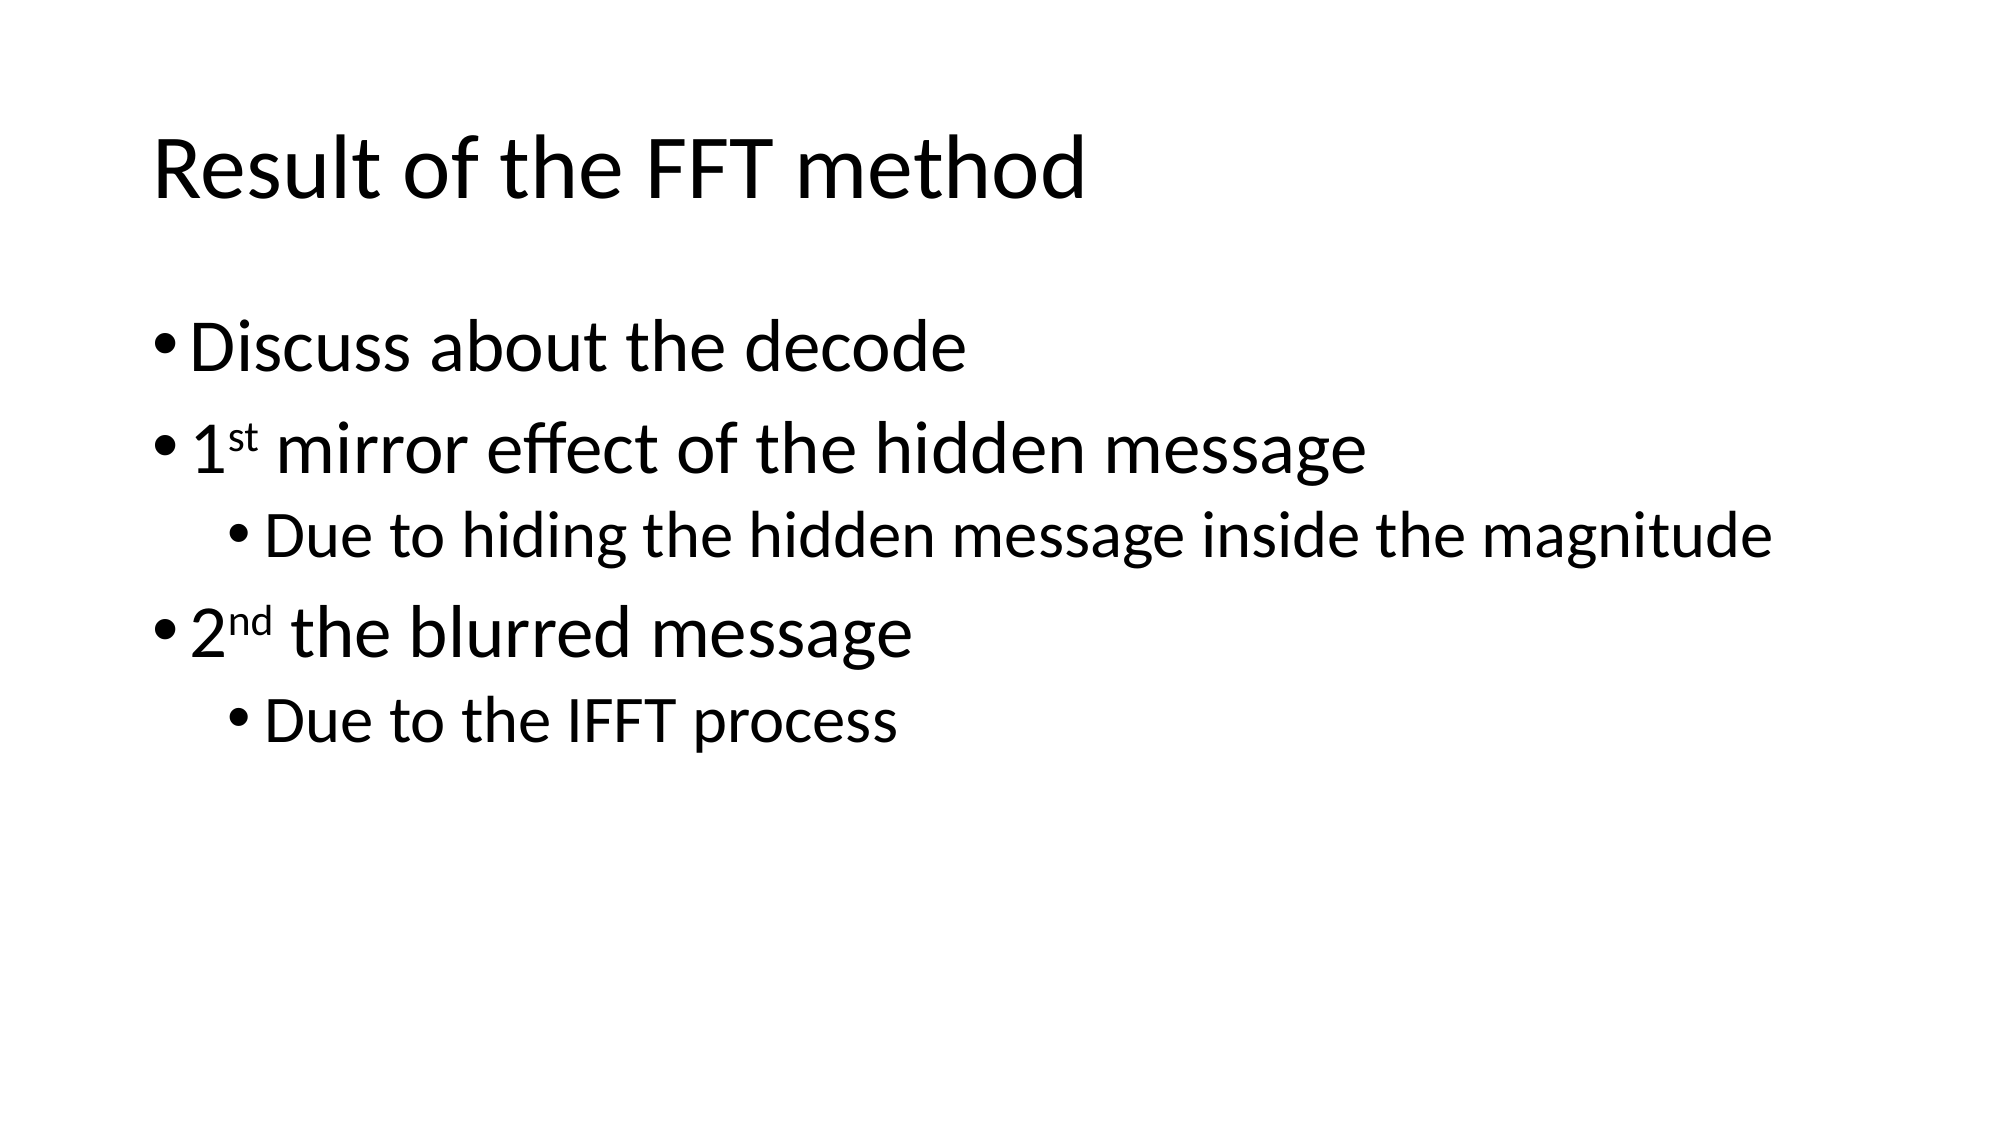

# Result of the FFT method
Discuss about the decode
1st mirror effect of the hidden message
Due to hiding the hidden message inside the magnitude
2nd the blurred message
Due to the IFFT process